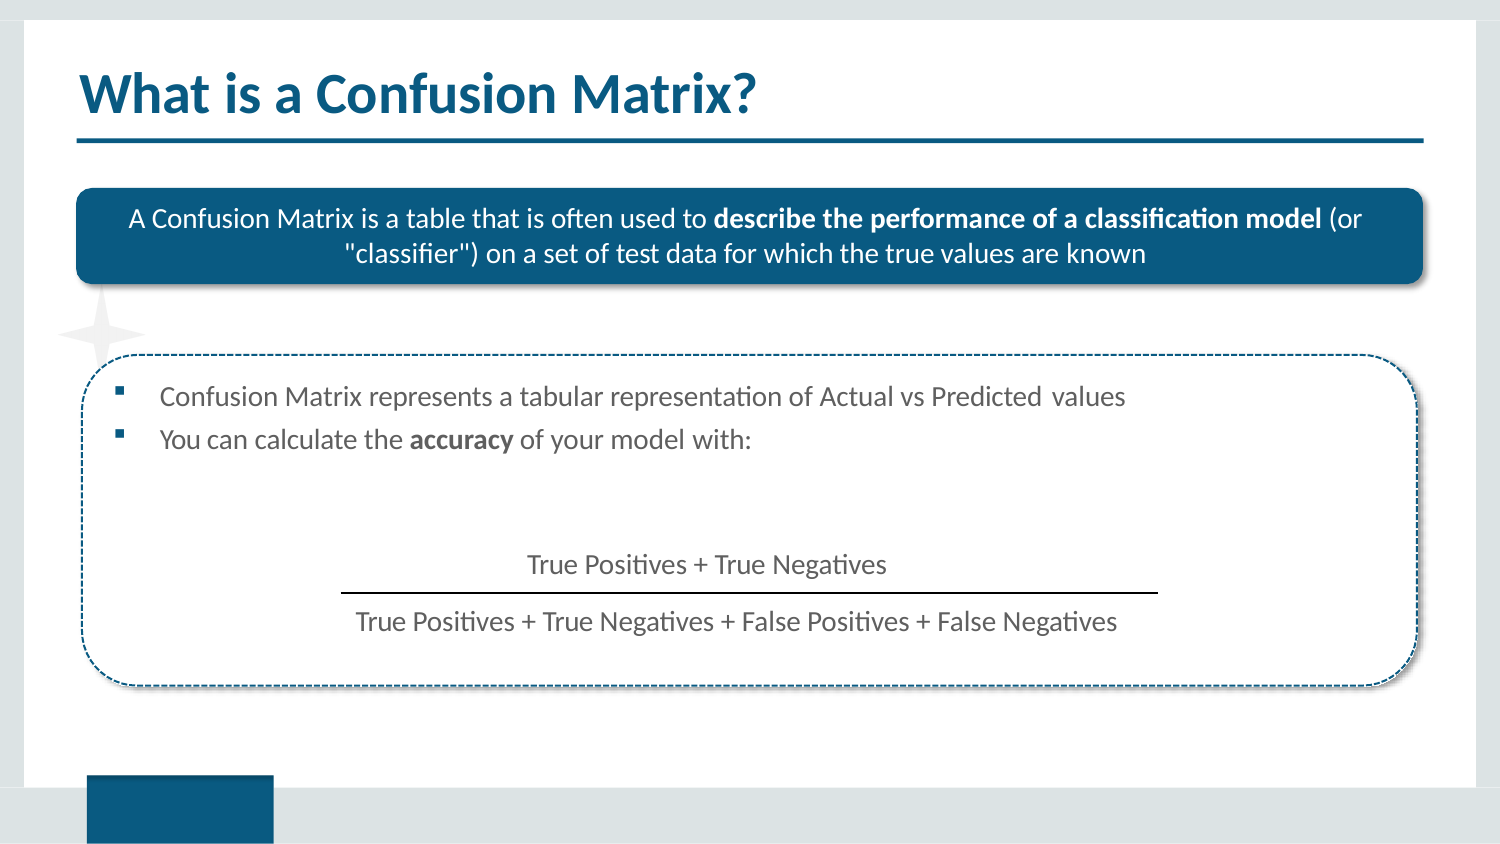

# What is a Confusion Matrix?

A Confusion Matrix is a table that is often used to describe the performance of a classification model (or  "classifier") on a set of test data for which the true values are known

Confusion Matrix represents a tabular representation of Actual vs Predicted values
You can calculate the accuracy of your model with:

True Positives + True Negatives
True Positives + True Negatives + False Positives + False Negatives